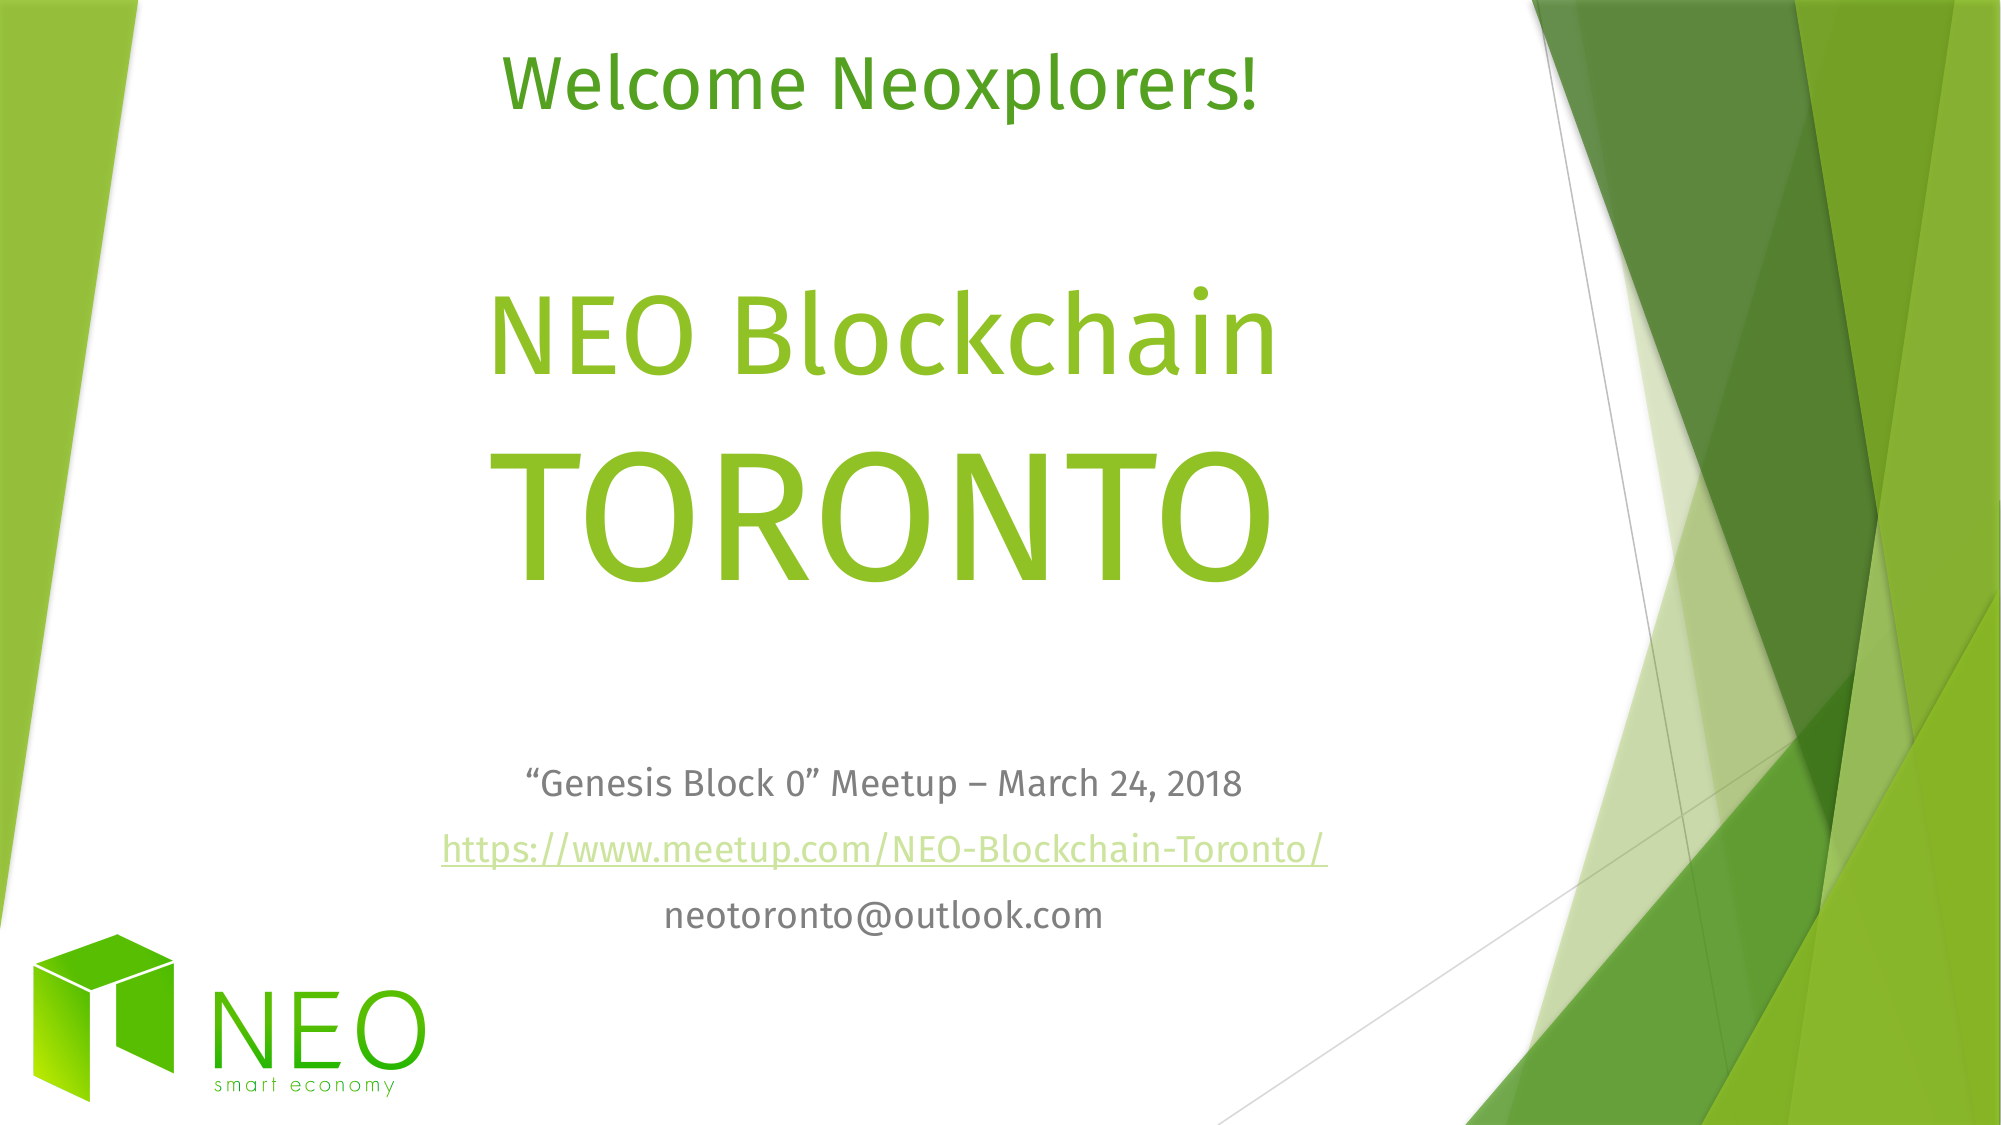

Welcome Neoxplorers!
# NEO Blockchain TORONTO
“Genesis Block 0” Meetup – March 24, 2018
https://www.meetup.com/NEO-Blockchain-Toronto/
neotoronto@outlook.com